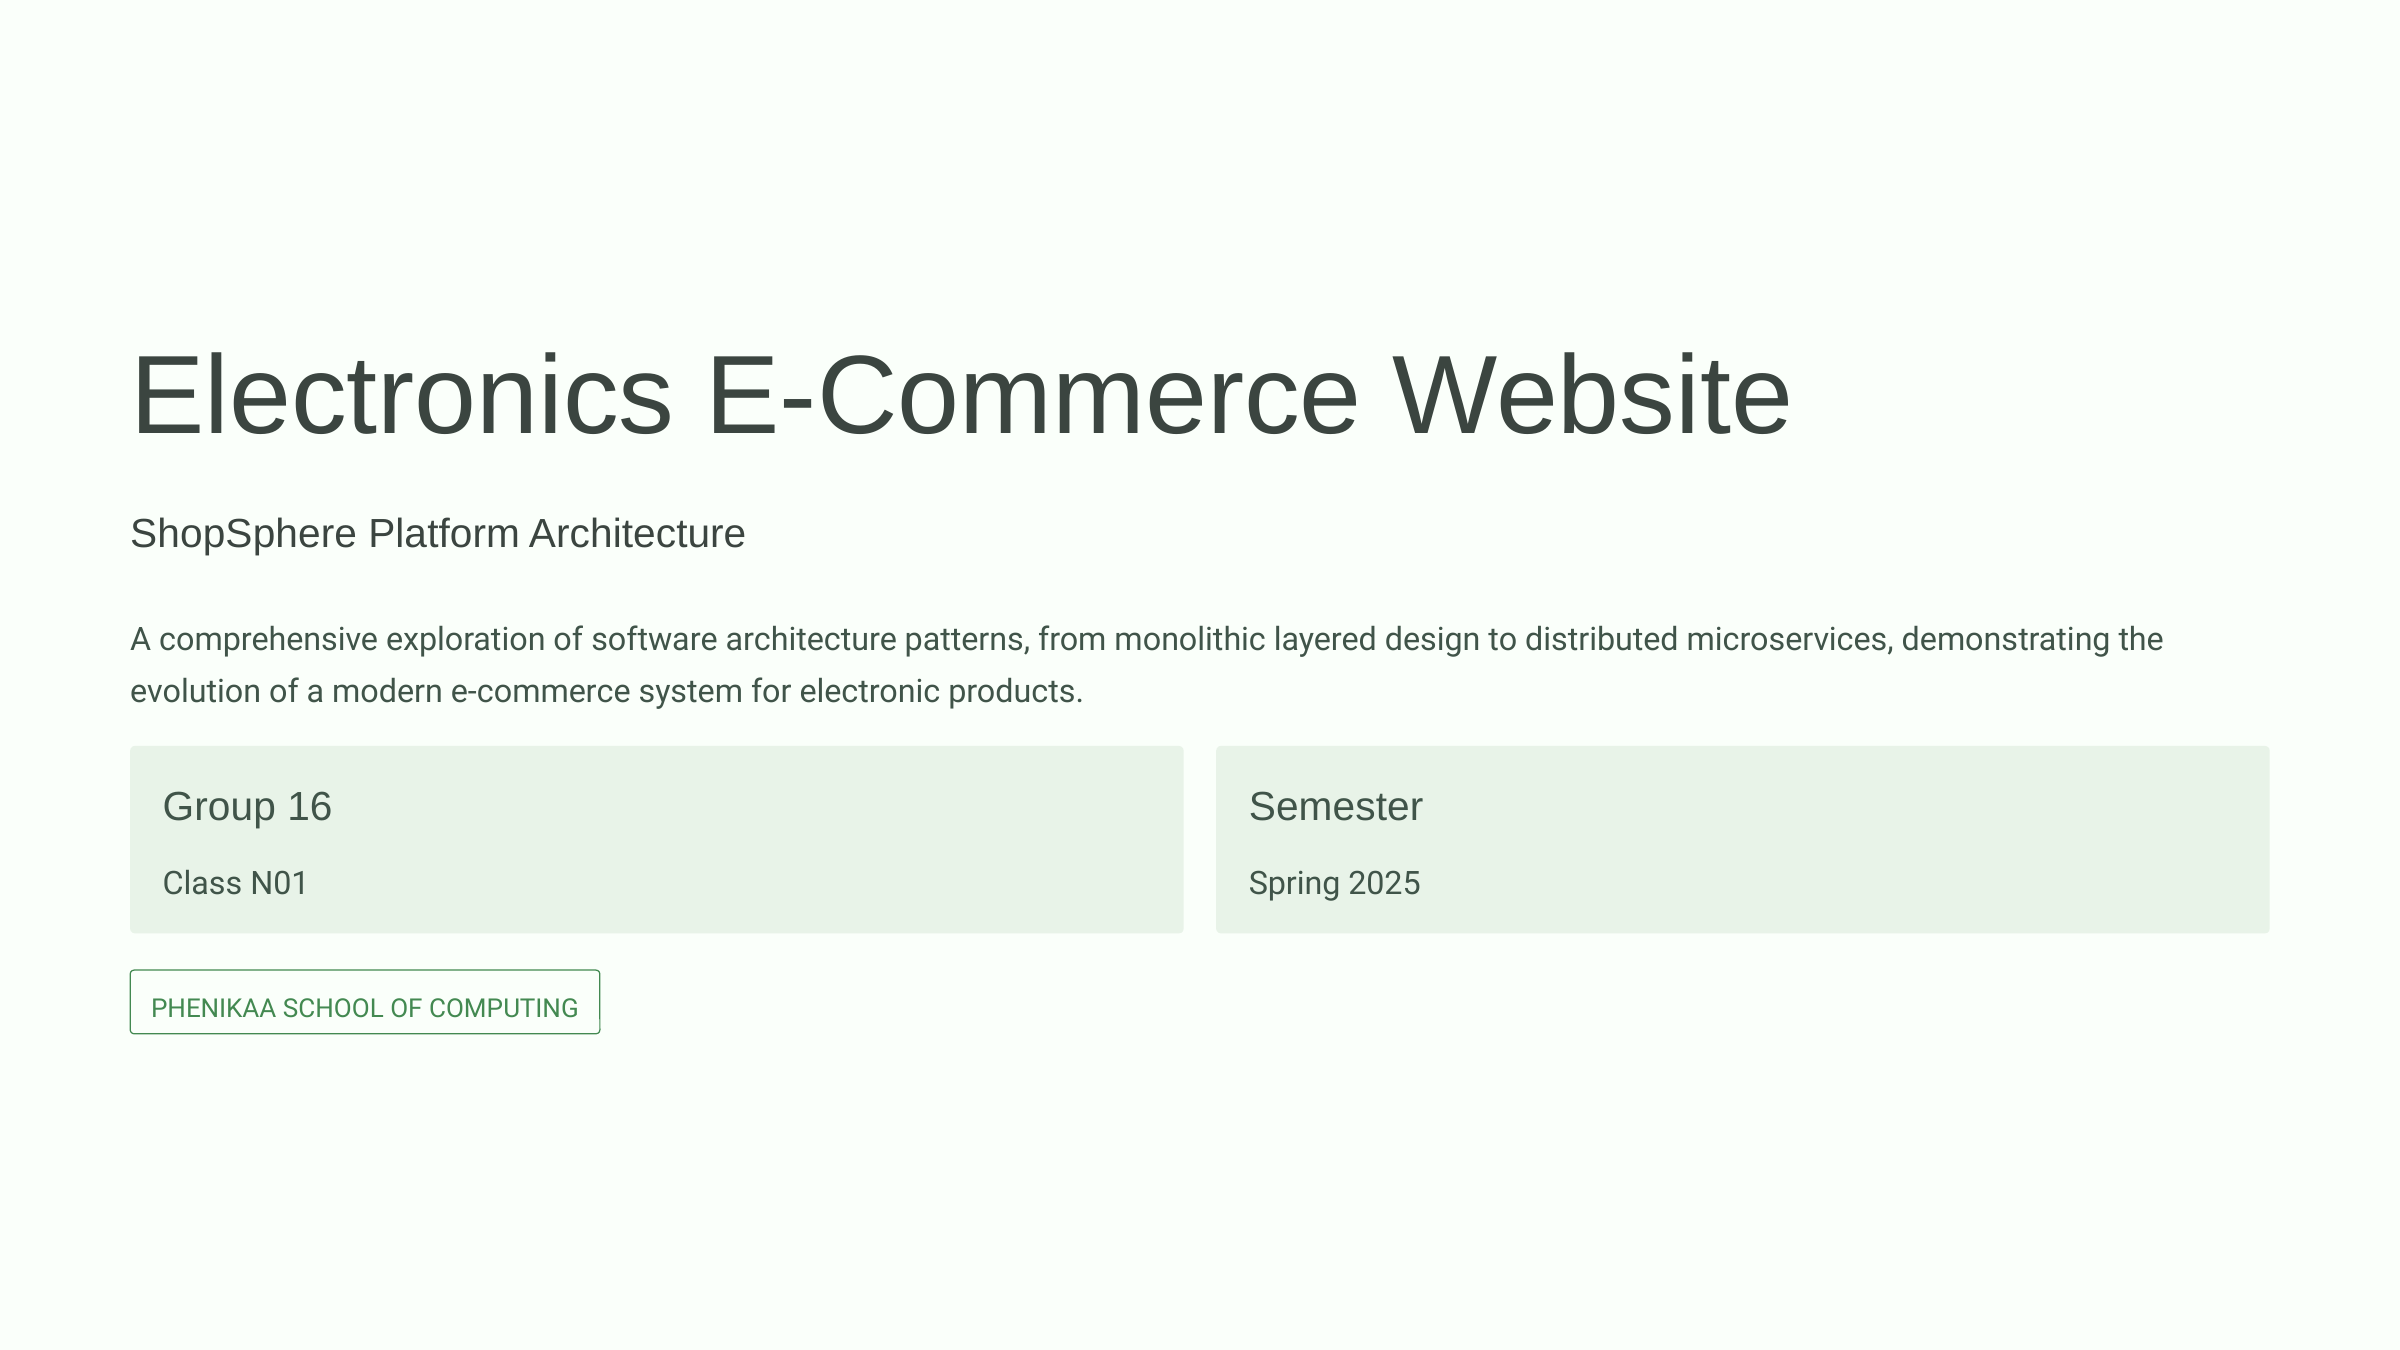

Electronics E-Commerce Website
ShopSphere Platform Architecture
A comprehensive exploration of software architecture patterns, from monolithic layered design to distributed microservices, demonstrating the evolution of a modern e-commerce system for electronic products.

Group 16
Semester
Class N01
Spring 2025

PHENIKAA SCHOOL OF COMPUTING